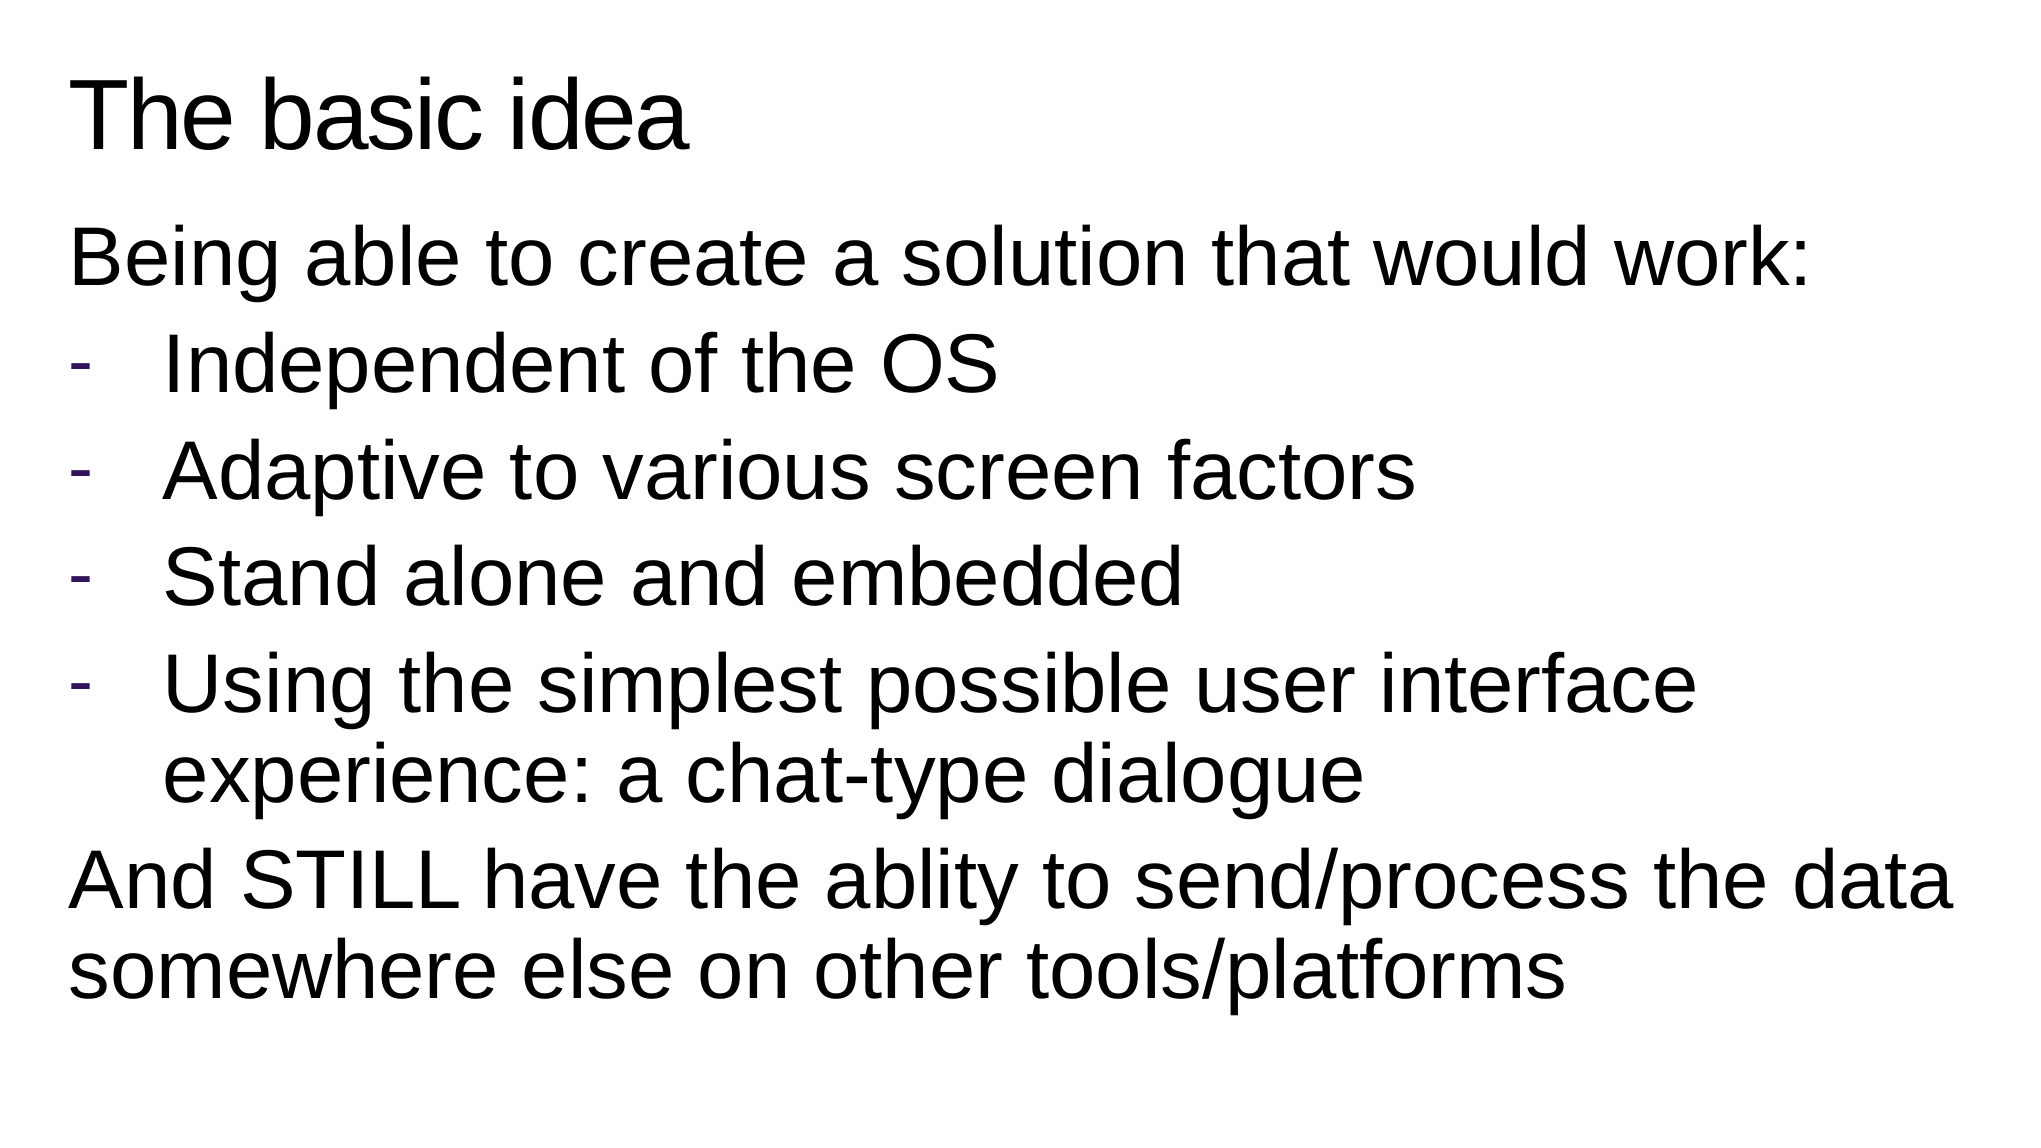

# The basic idea
Being able to create a solution that would work:
Independent of the OS
Adaptive to various screen factors
Stand alone and embedded
Using the simplest possible user interface experience: a chat-type dialogue
And STILL have the ablity to send/process the data somewhere else on other tools/platforms